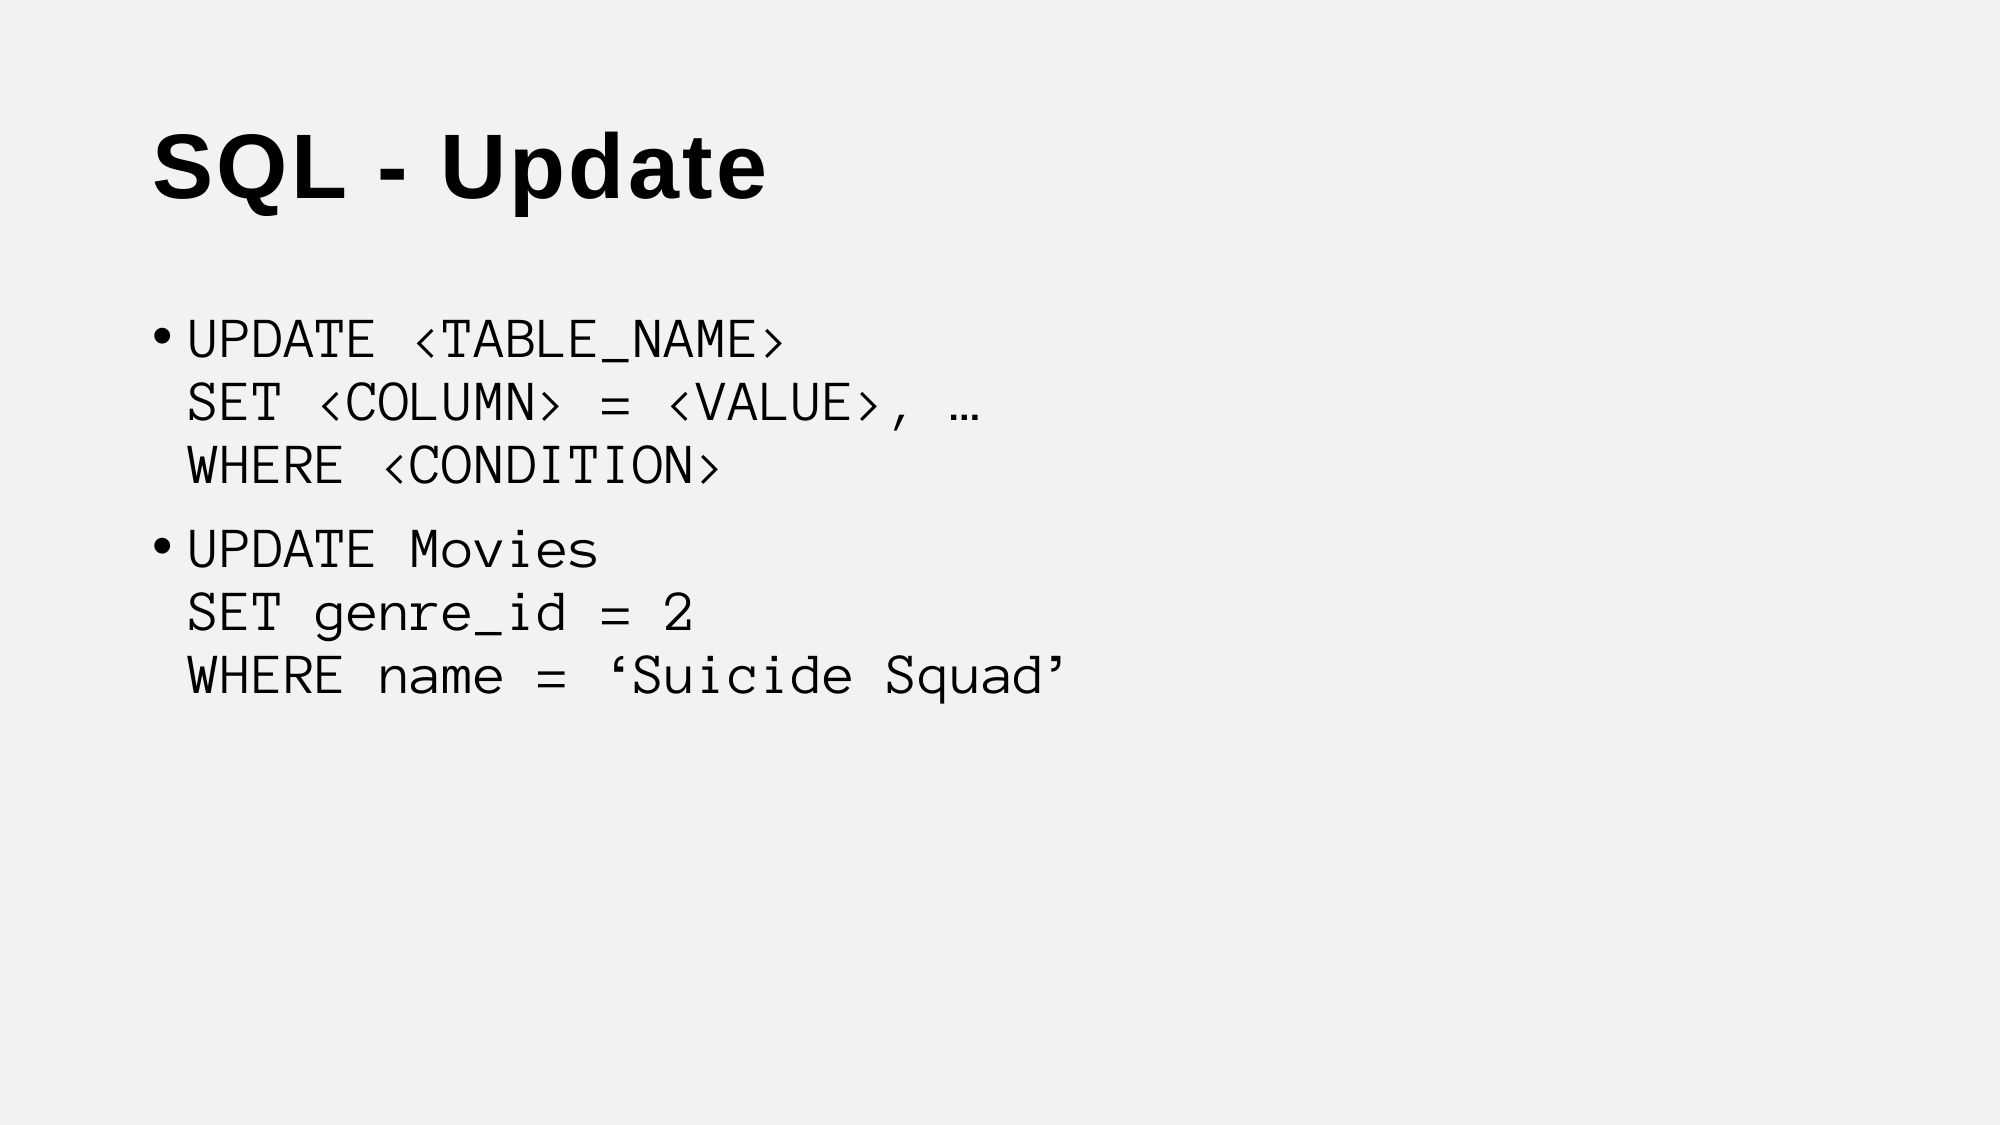

# SQL - Update
UPDATE <TABLE_NAME>
SET <COLUMN> = <VALUE>, …
WHERE <CONDITION>
UPDATE Movies
SET genre_id = 2
WHERE name = ‘Suicide Squad’